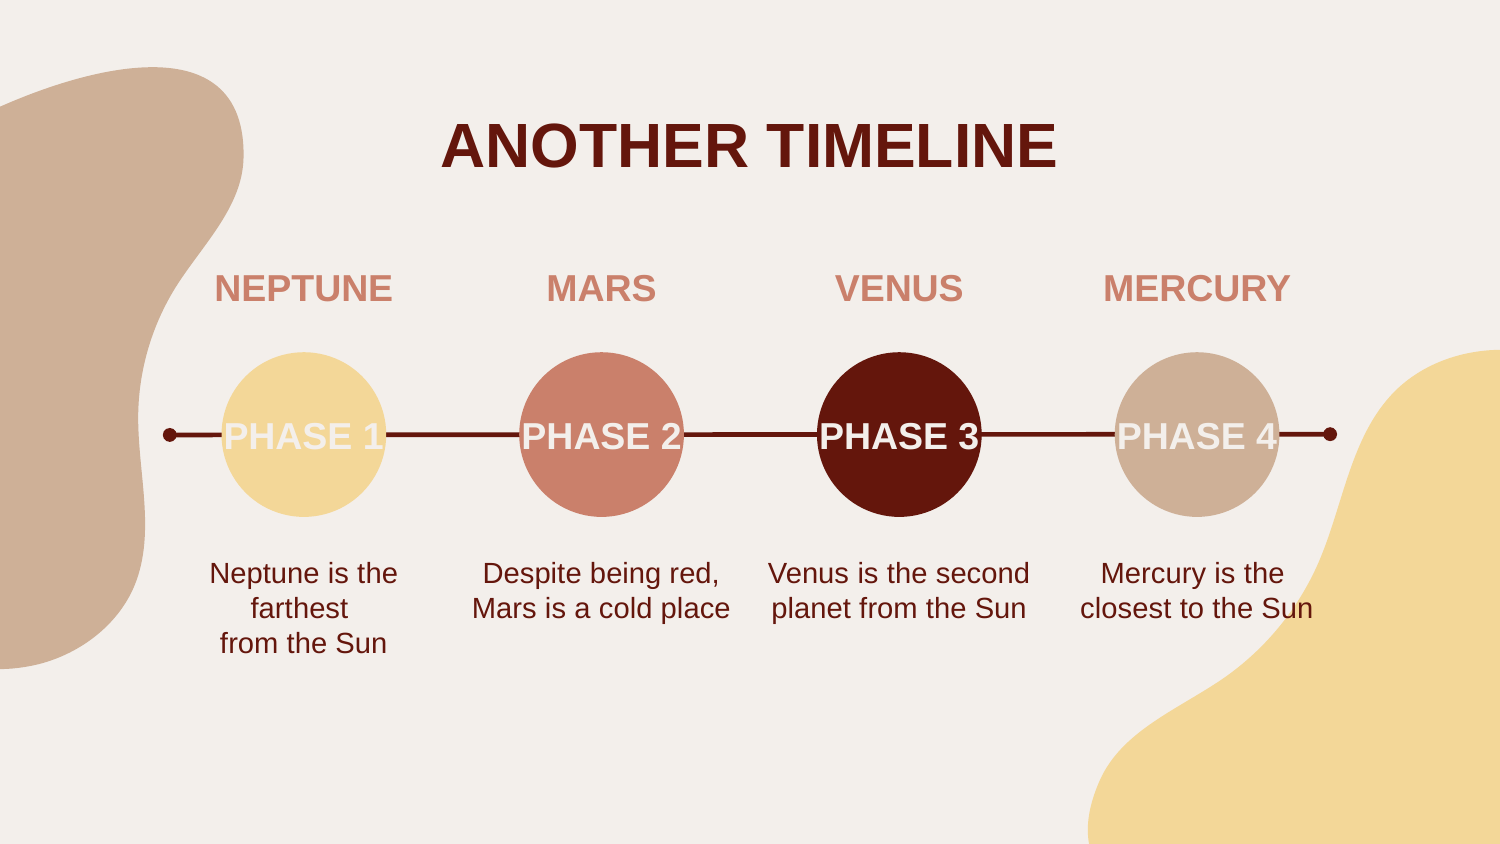

# ANOTHER TIMELINE
NEPTUNE
MARS
VENUS
MERCURY

PHASE 1
PHASE 2
PHASE 3
PHASE 4
Neptune is the farthest
from the Sun
Despite being red, Mars is a cold place
Venus is the second planet from the Sun
Mercury is the
closest to the Sun